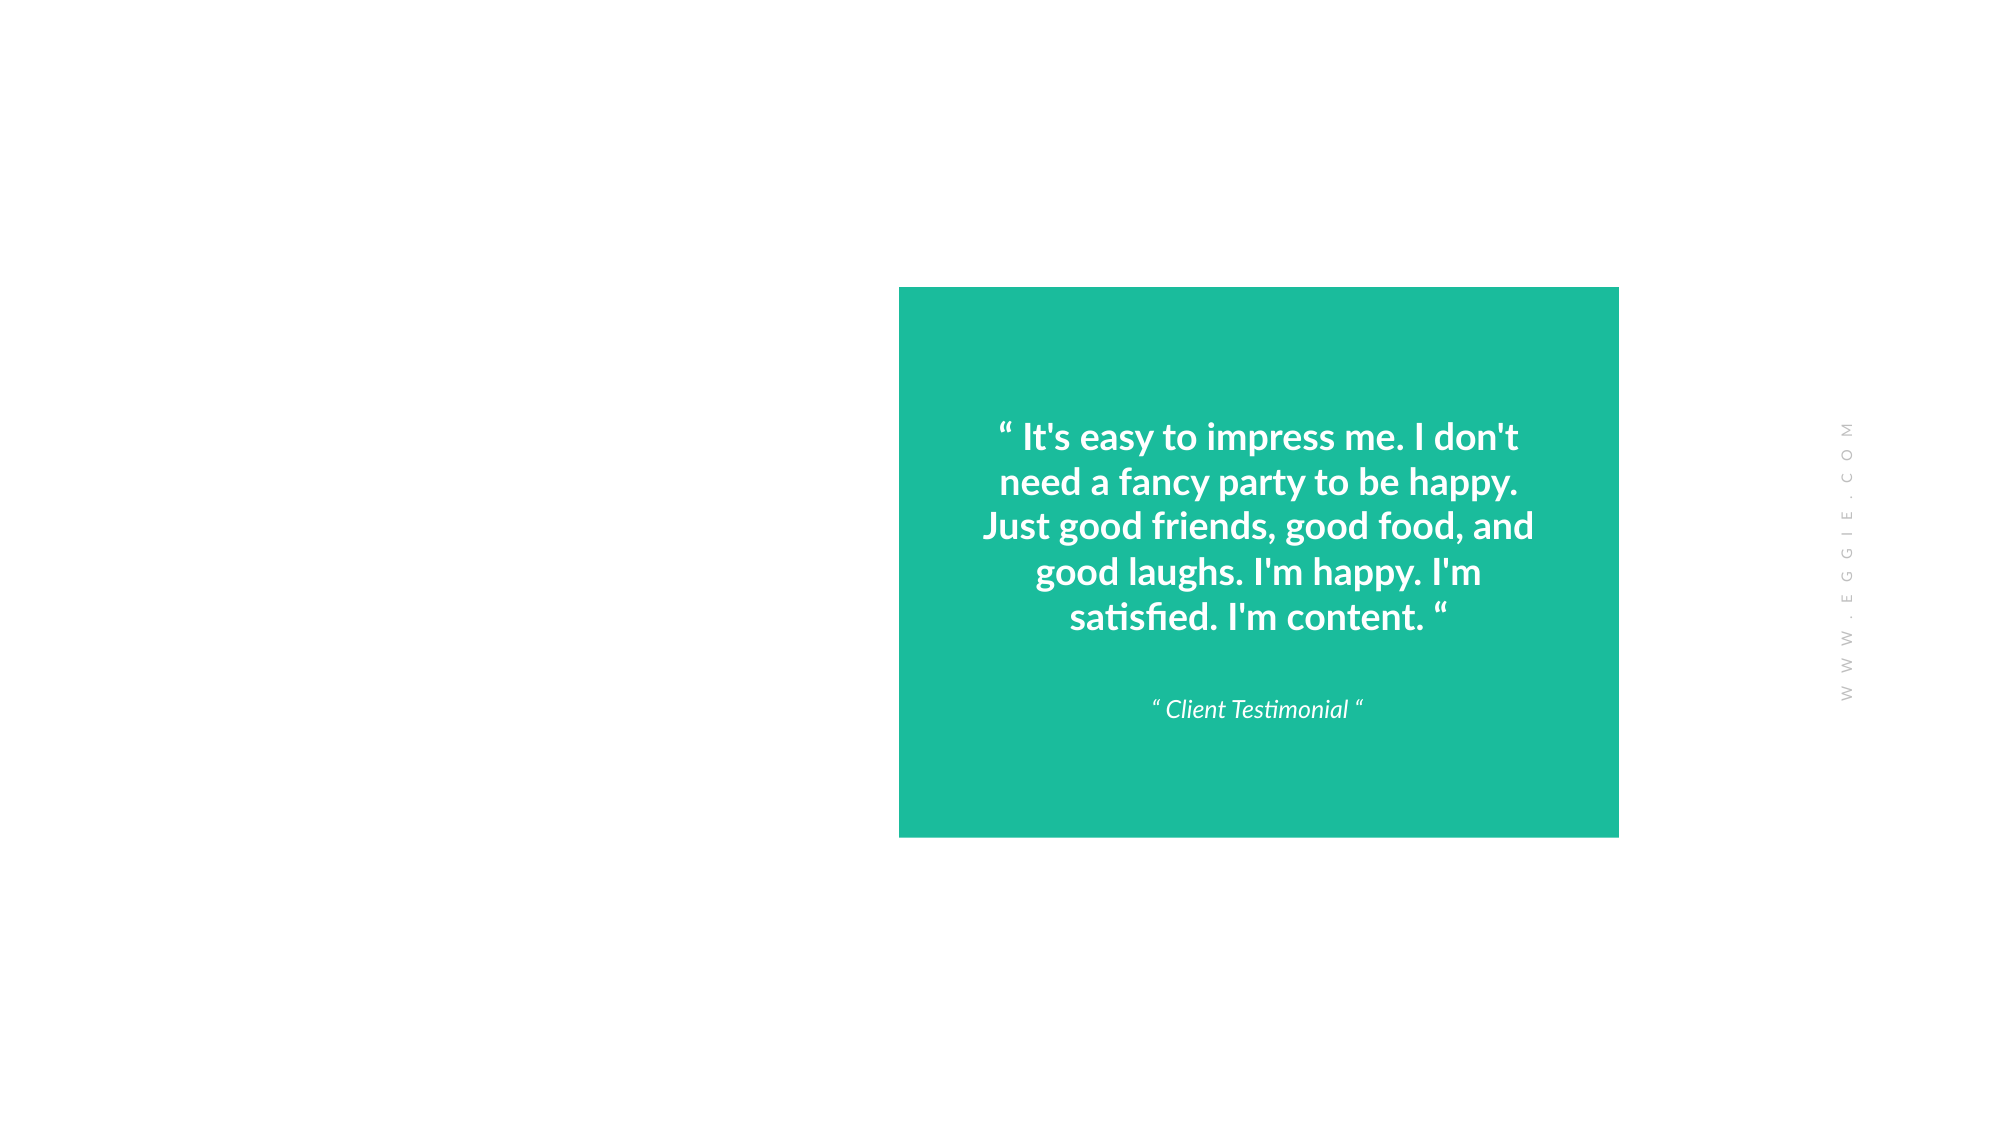

“ It's easy to impress me. I don't need a fancy party to be happy. Just good friends, good food, and good laughs. I'm happy. I'm satisfied. I'm content. “
WWW.EGGIE.COM
“ Client Testimonial “